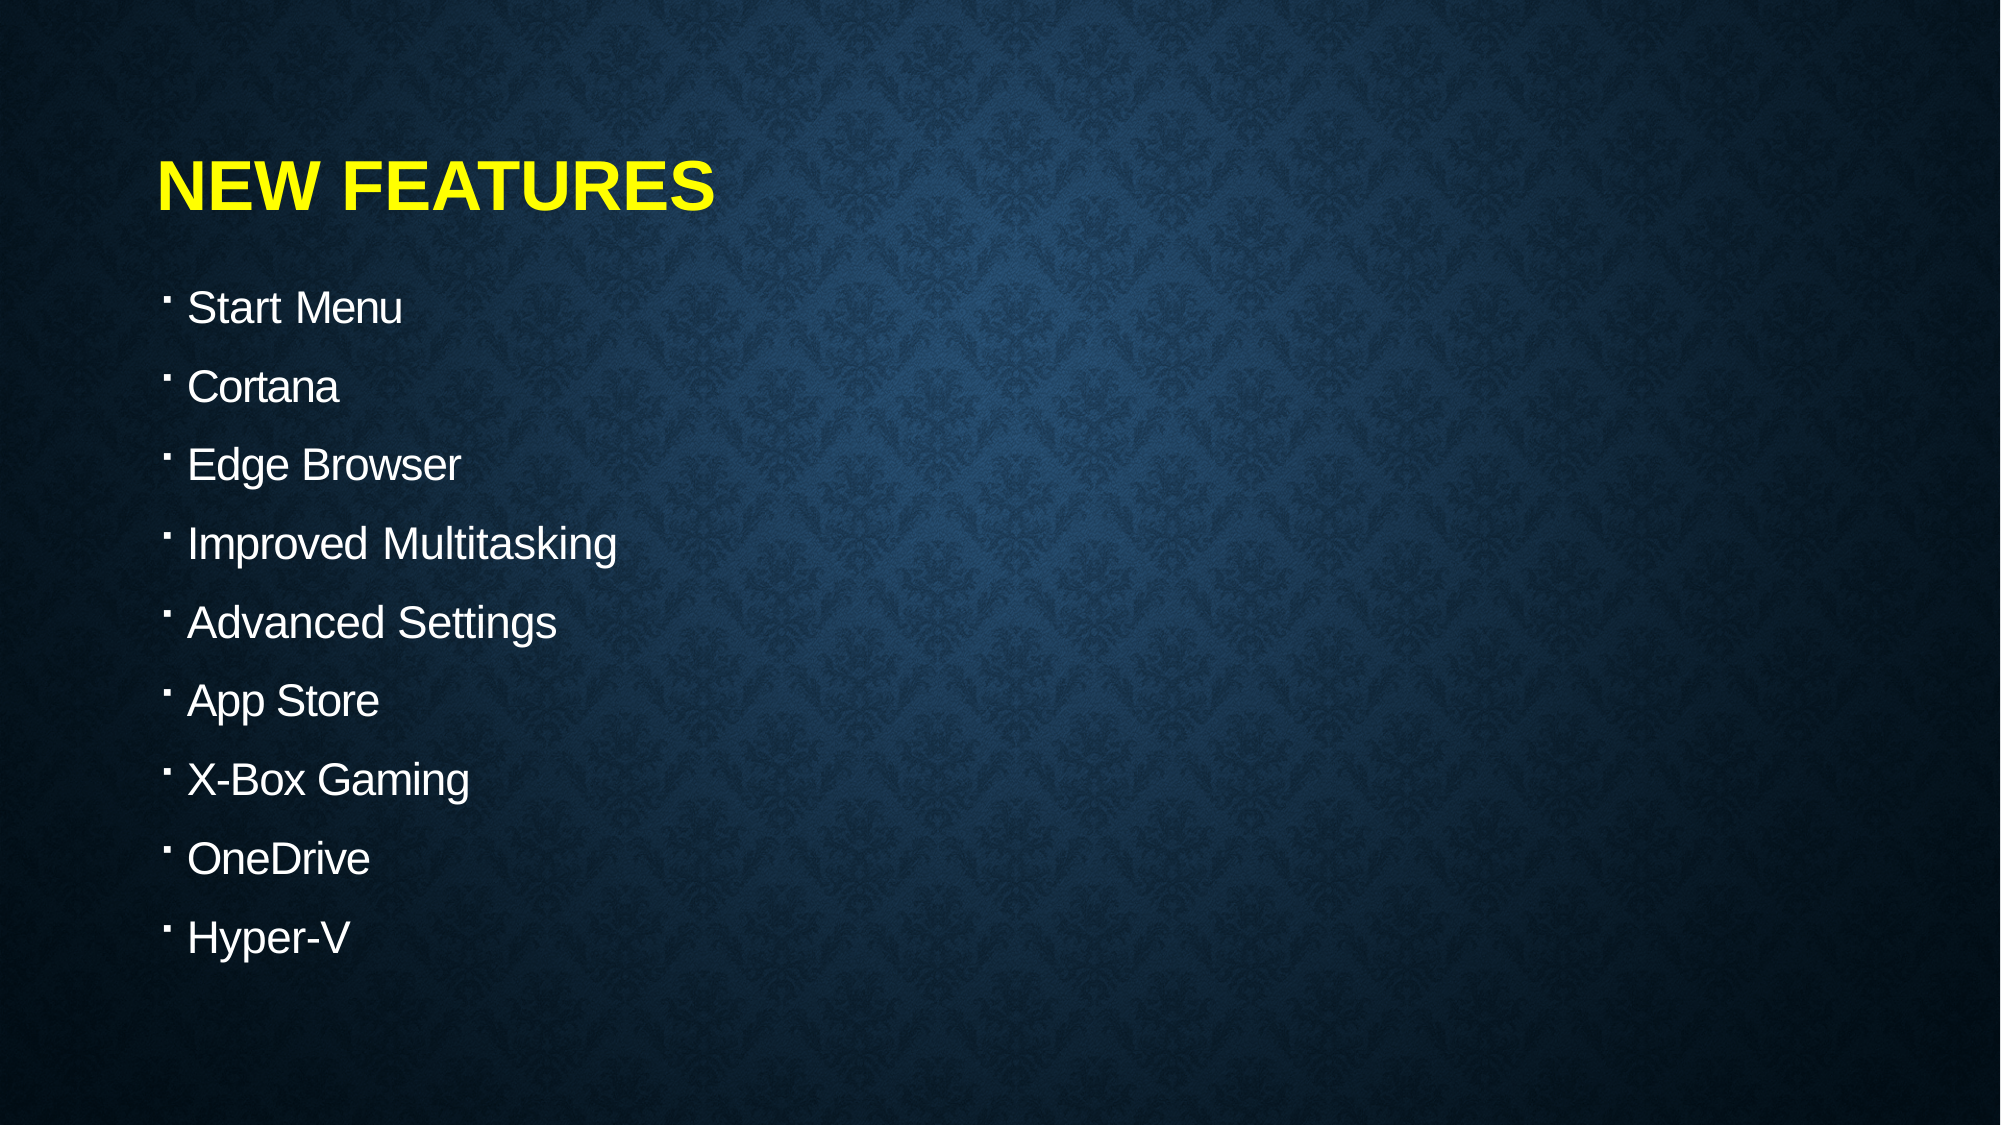

# NEW FEATURES
Start Menu
Cortana
Edge Browser
Improved Multitasking
Advanced Settings
App Store
X-Box Gaming
OneDrive
Hyper-V